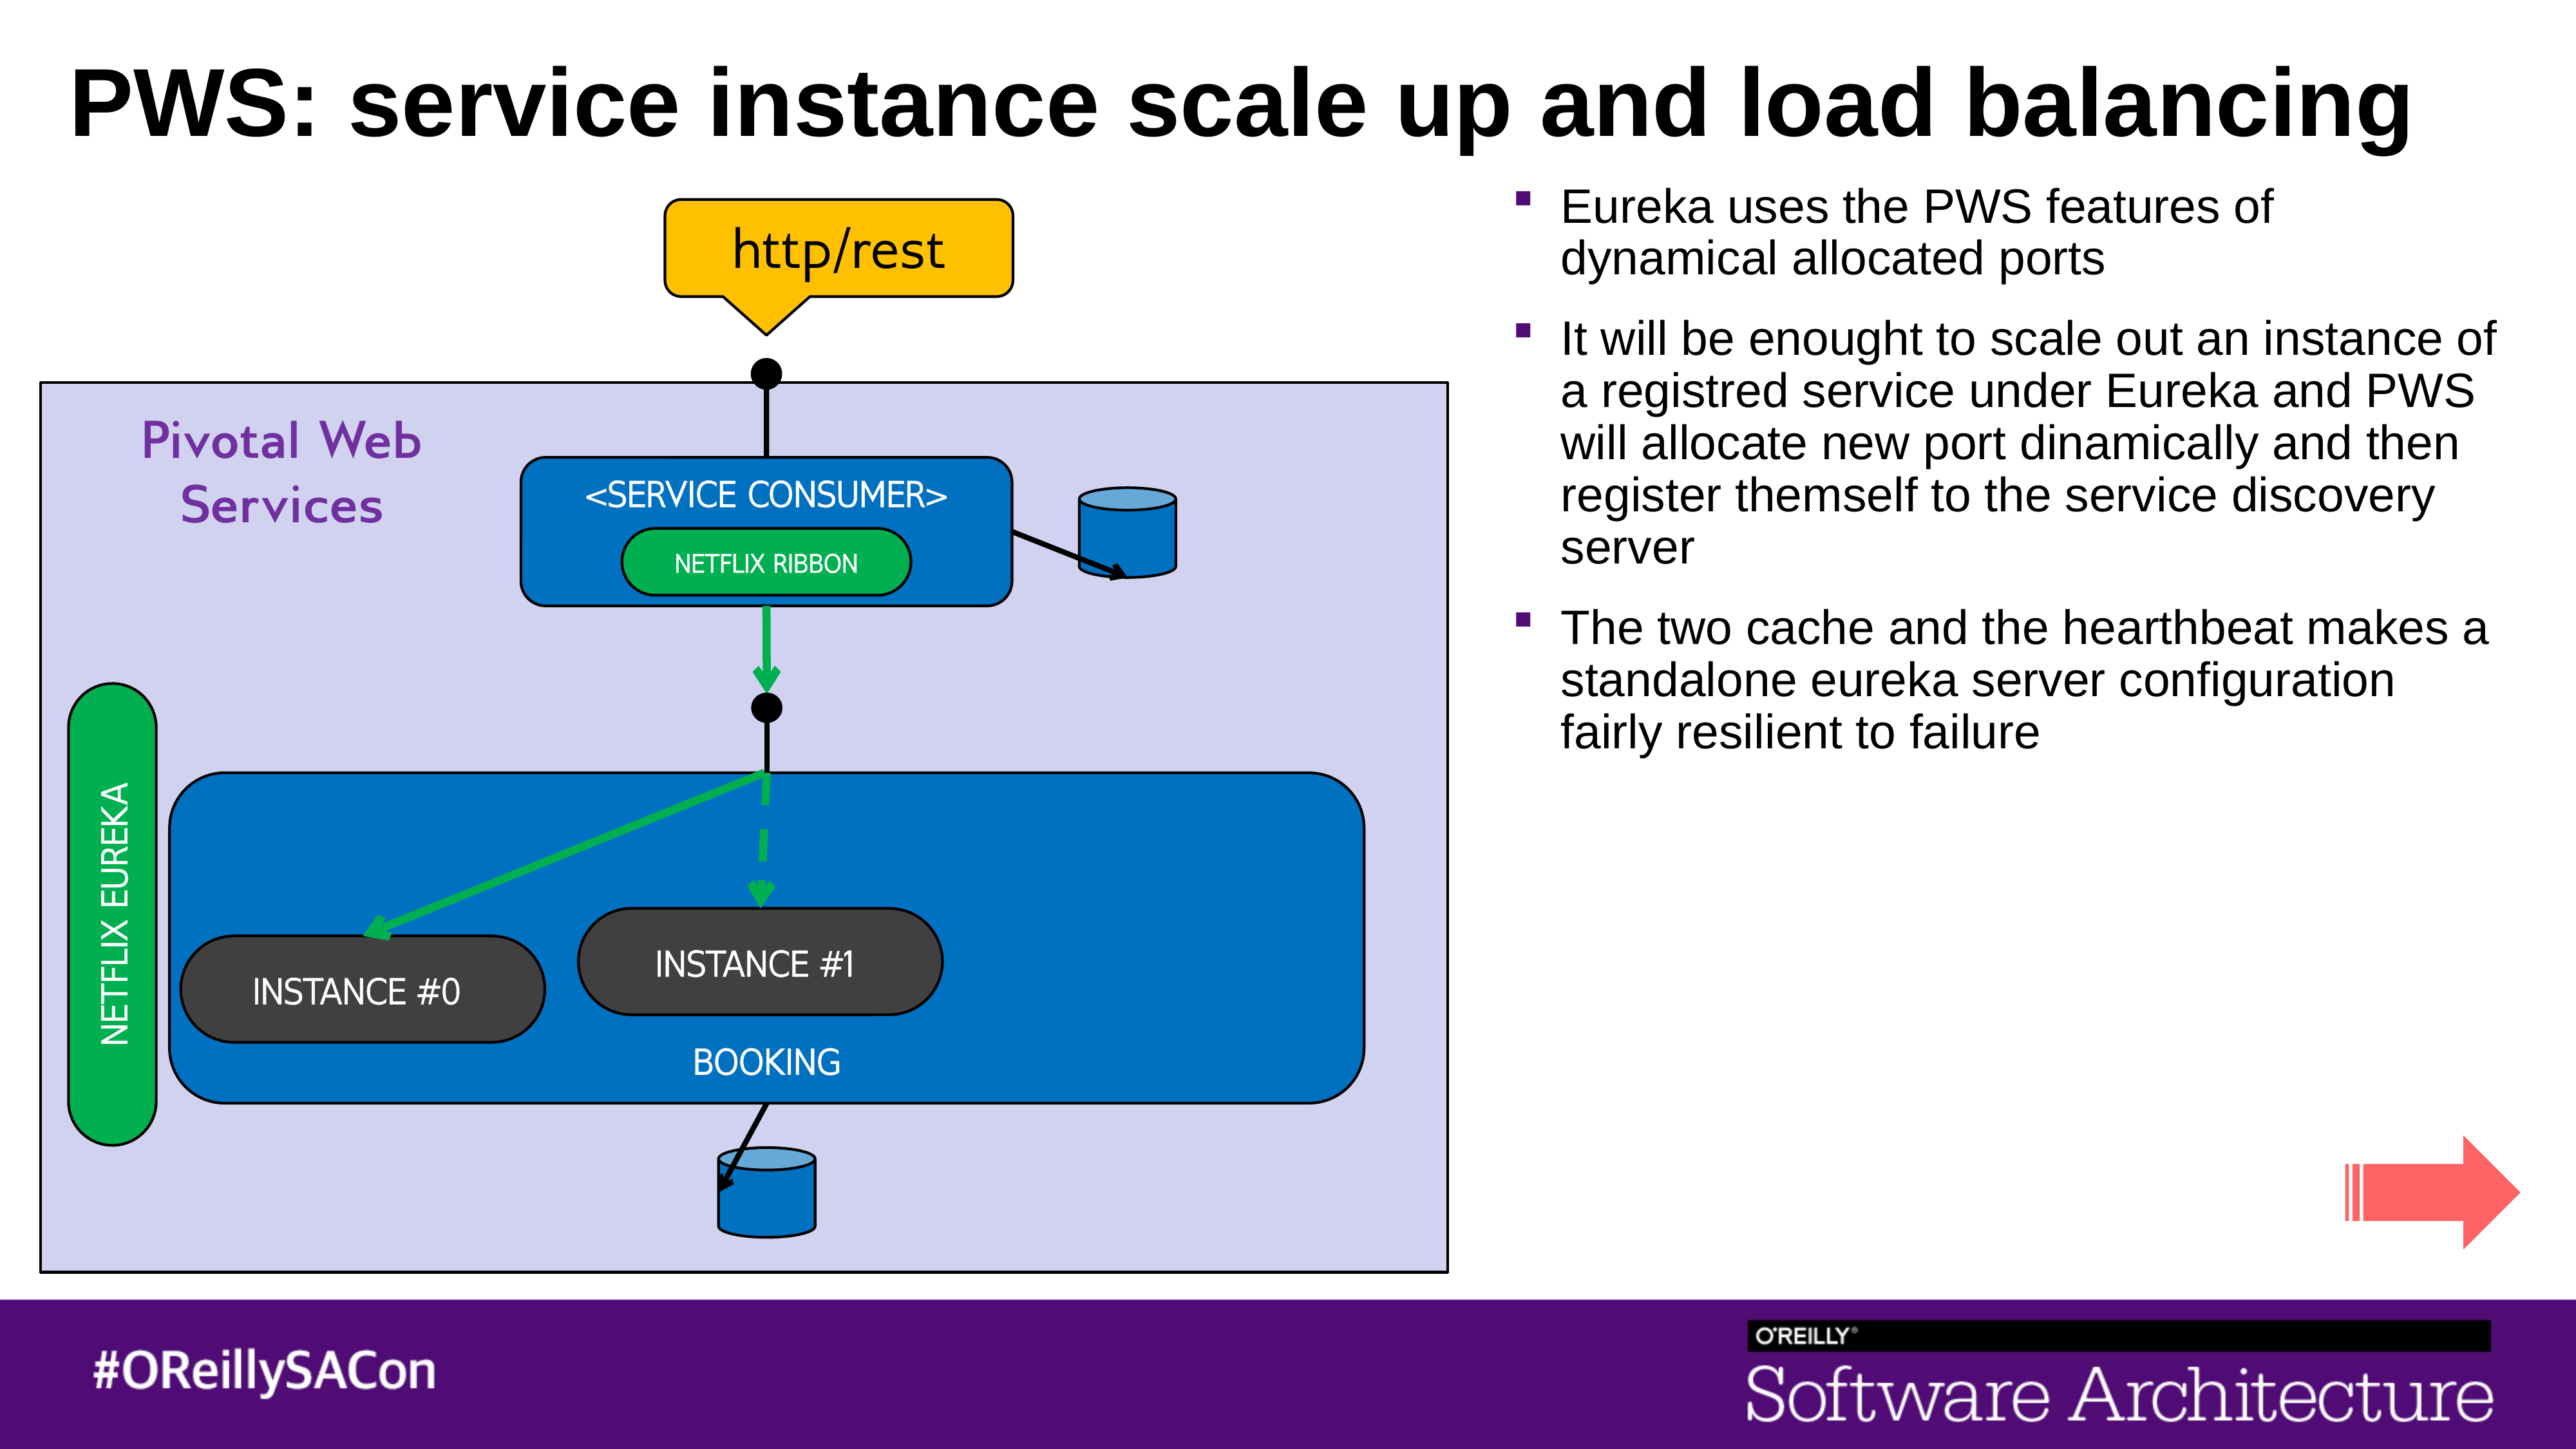

# PWS: service instance scale up and load balancing
Eureka uses the PWS features of dynamical allocated ports
It will be enought to scale out an instance of a registred service under Eureka and PWS will allocate new port dinamically and then register themself to the service discovery server
The two cache and the hearthbeat makes a standalone eureka server configuration fairly resilient to failure

http/rest

<SERVICE CONSUMER>

Pivotal Web Services
NETFLIX RIBBON

BOOKING
NETFLIX EUREKA
INSTANCE #1
INSTANCE #0